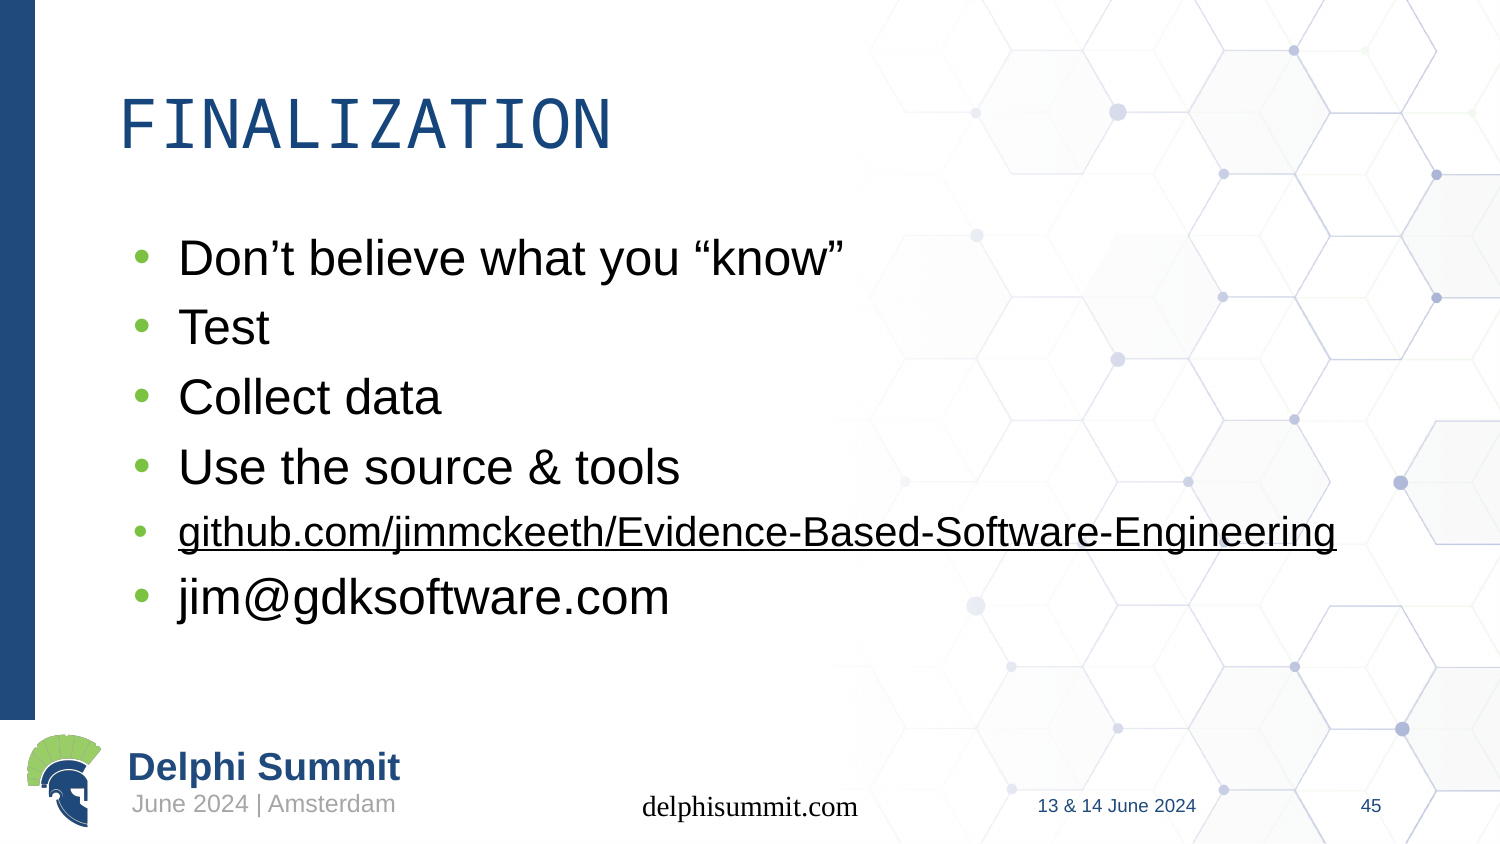

# FINALIZATION
Don’t believe what you “know”
Test
Collect data
Use the source & tools
github.com/jimmckeeth/Evidence-Based-Software-Engineering
jim@gdksoftware.com
delphisummit.com
13 & 14 June 2024
45